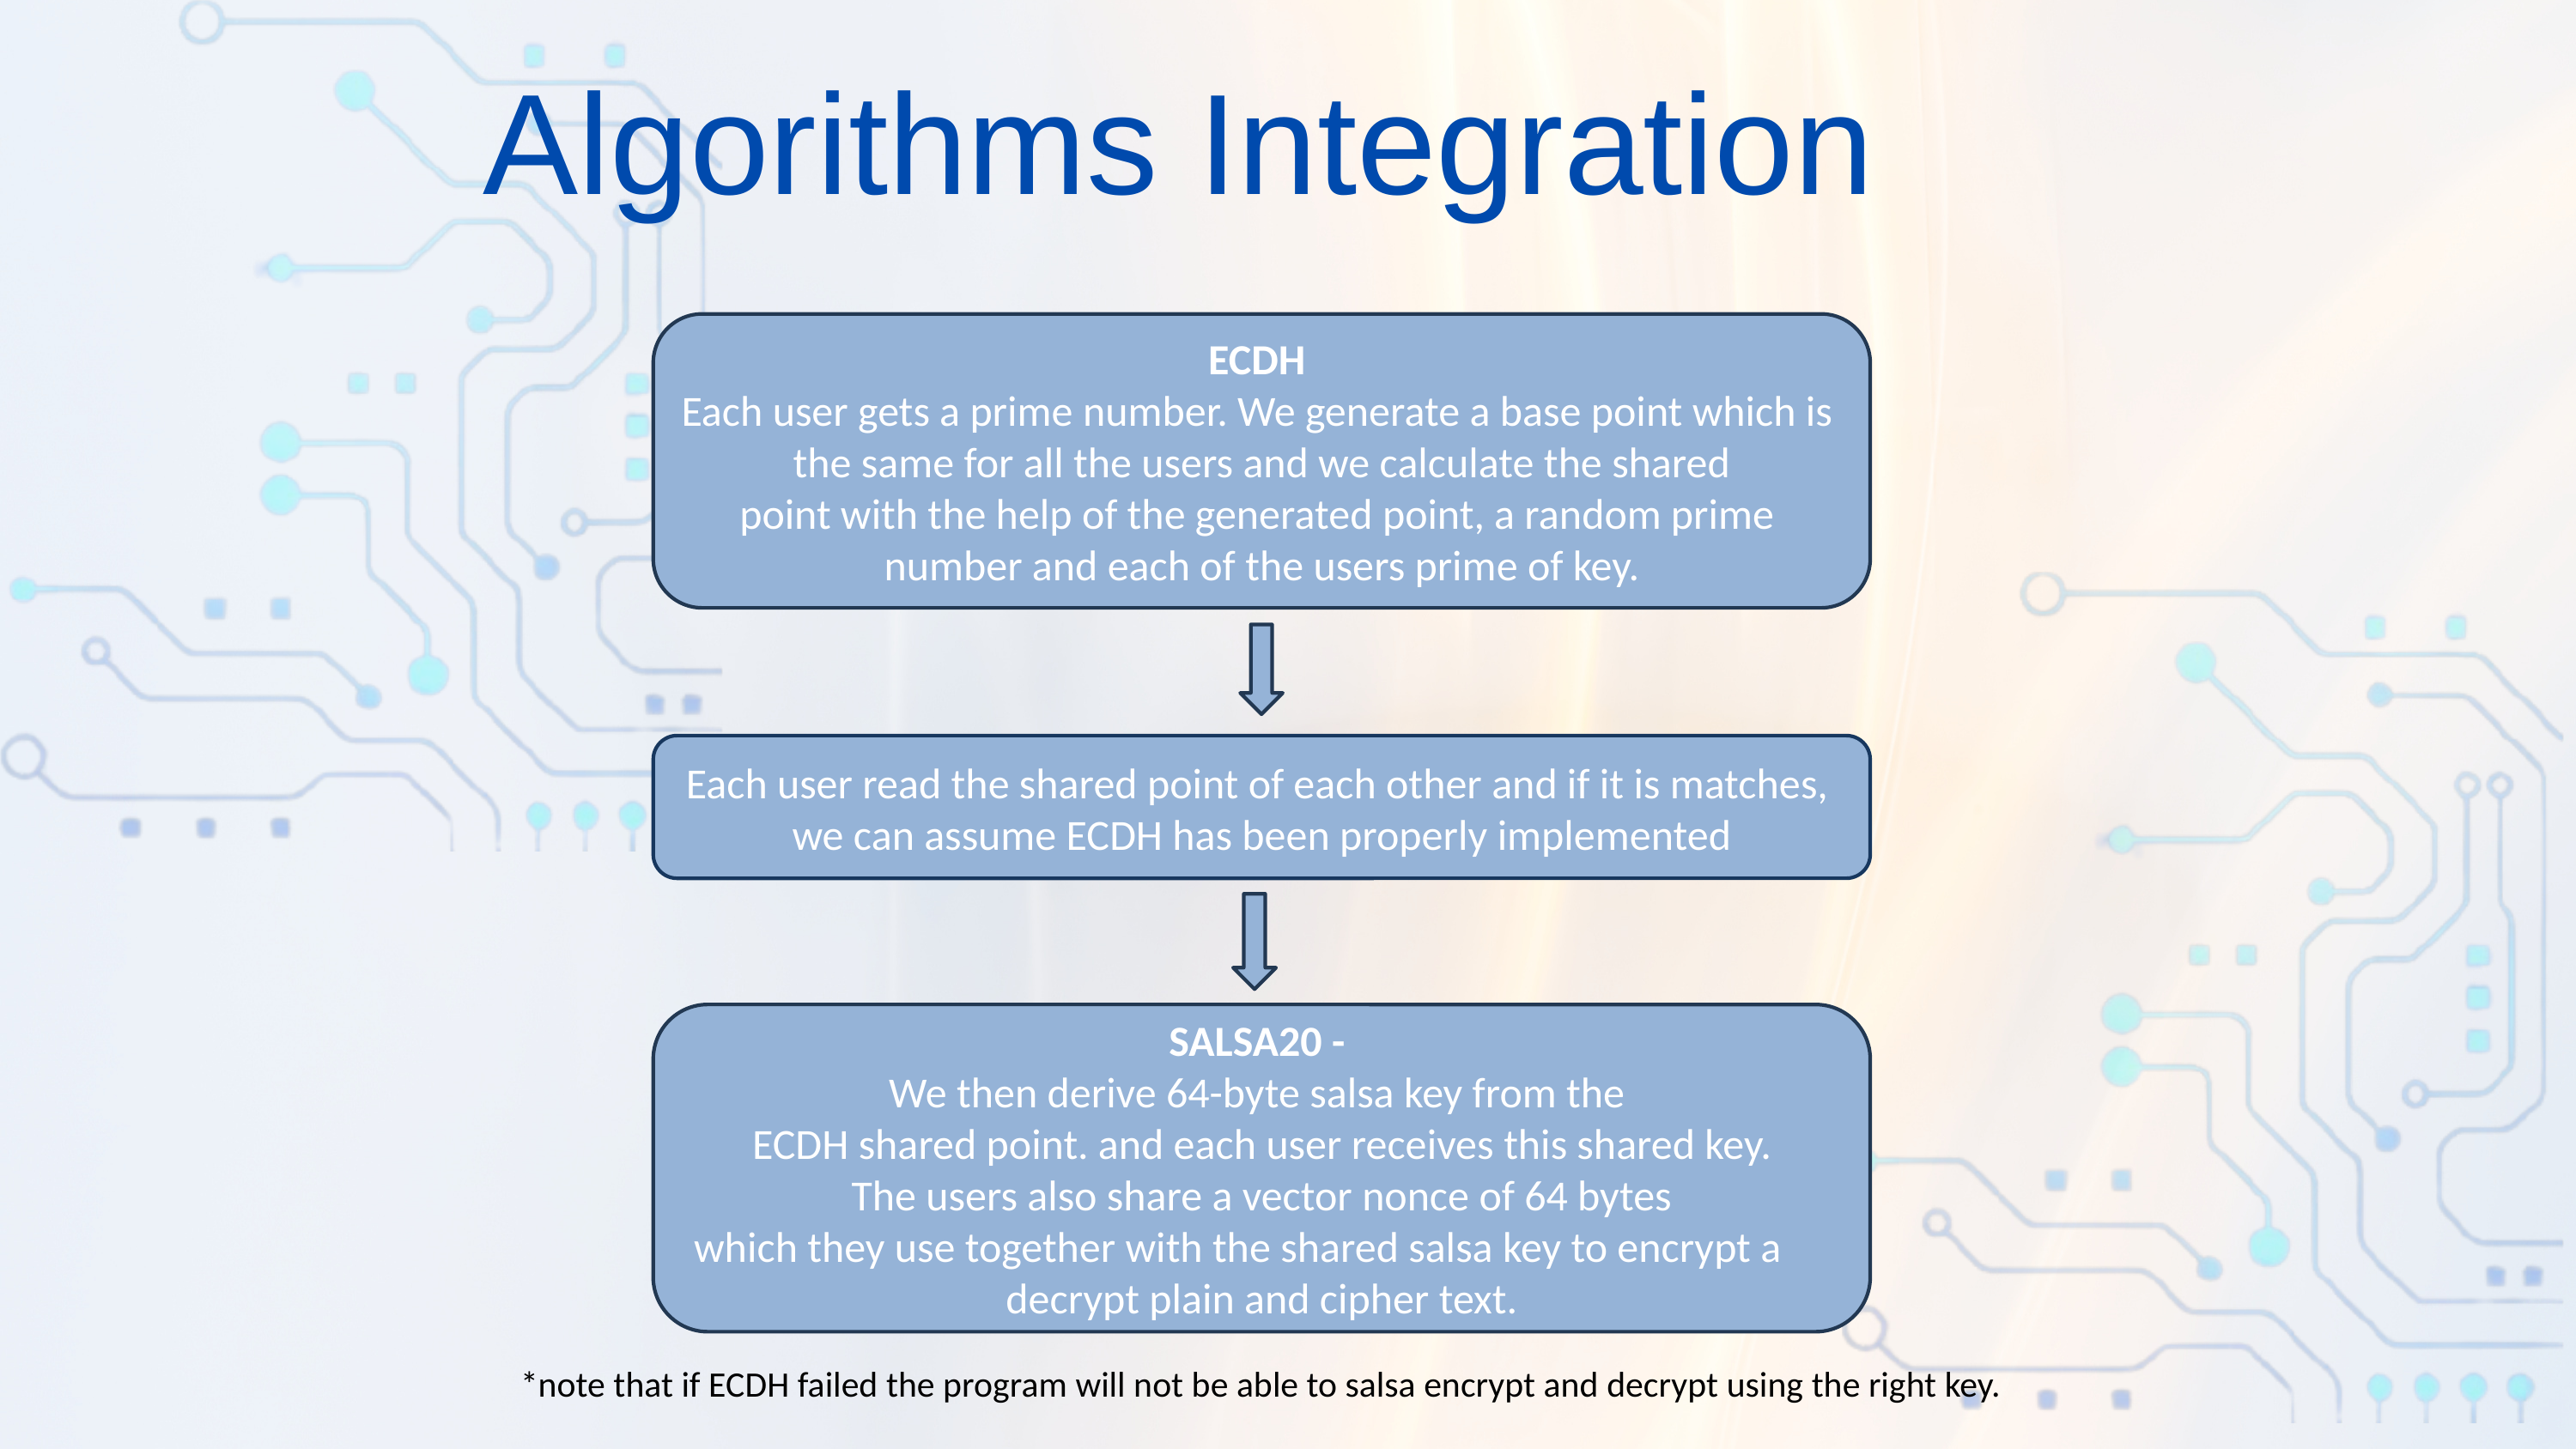

Algorithms Integration
ECDH 
Each user gets a prime number. We generate a base point which is the same for all the users and we calculate the shared point with the help of the generated point, a random prime 
number and each of the users prime of key.

Each user read the shared point of each other and if it is matches, we can assume ECDH has been properly implemented
.

SALSA20 - 
We then derive 64-byte salsa key from the 
ECDH shared point. and each user receives this shared key.
 The users also share a vector nonce of 64 bytes 
which they use together with the shared salsa key to encrypt a      decrypt plain and cipher text.
*note that if ECDH failed the program will not be able to salsa encrypt and decrypt using the right key.